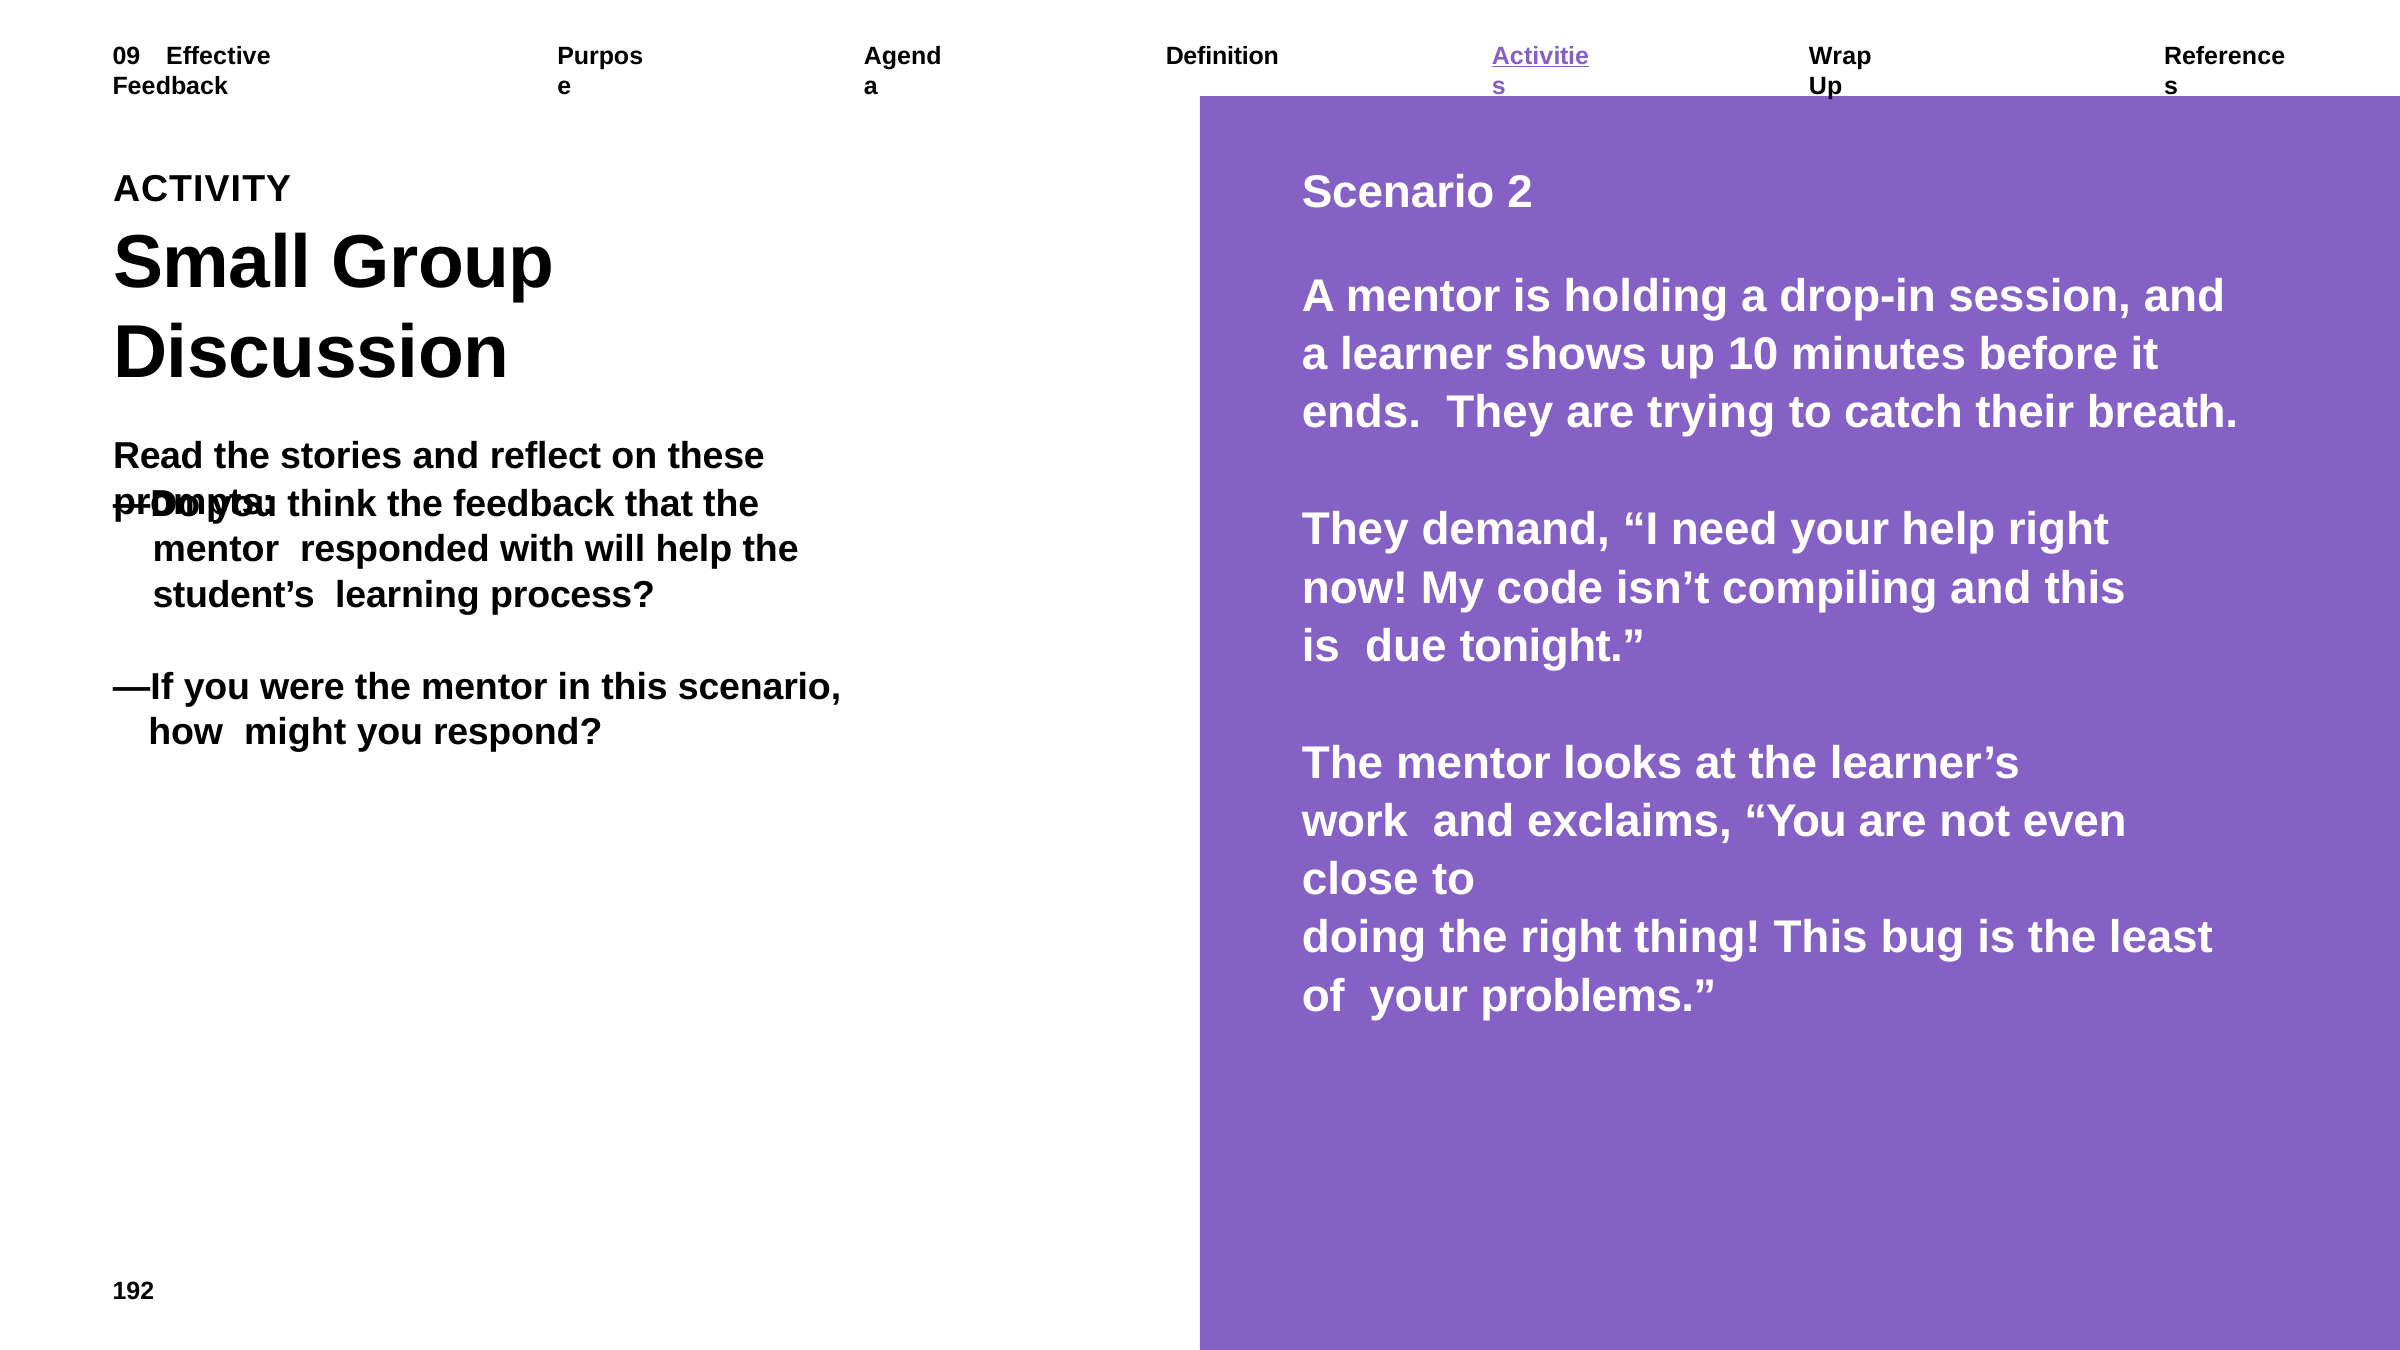

09	Effective	Feedback
Purpose
Agenda
Definition
Activities
Wrap	Up
References

Scenario 2
A mentor is holding a drop-in session, and
a learner shows up 10 minutes before it ends.  They are trying to catch their breath.
ACTIVITY
Small Group Discussion
Read the stories and reflect on these prompts:

—Do you think the feedback that the mentor  responded with will help the student’s  learning process?
They demand, “I need your help right  now! My code isn’t compiling and this is  due tonight.”
—If you were the mentor in this scenario, how  might you respond?
The mentor looks at the learner’s work  and exclaims, “You are not even close to
doing the right thing! This bug is the least of  your problems.”
192